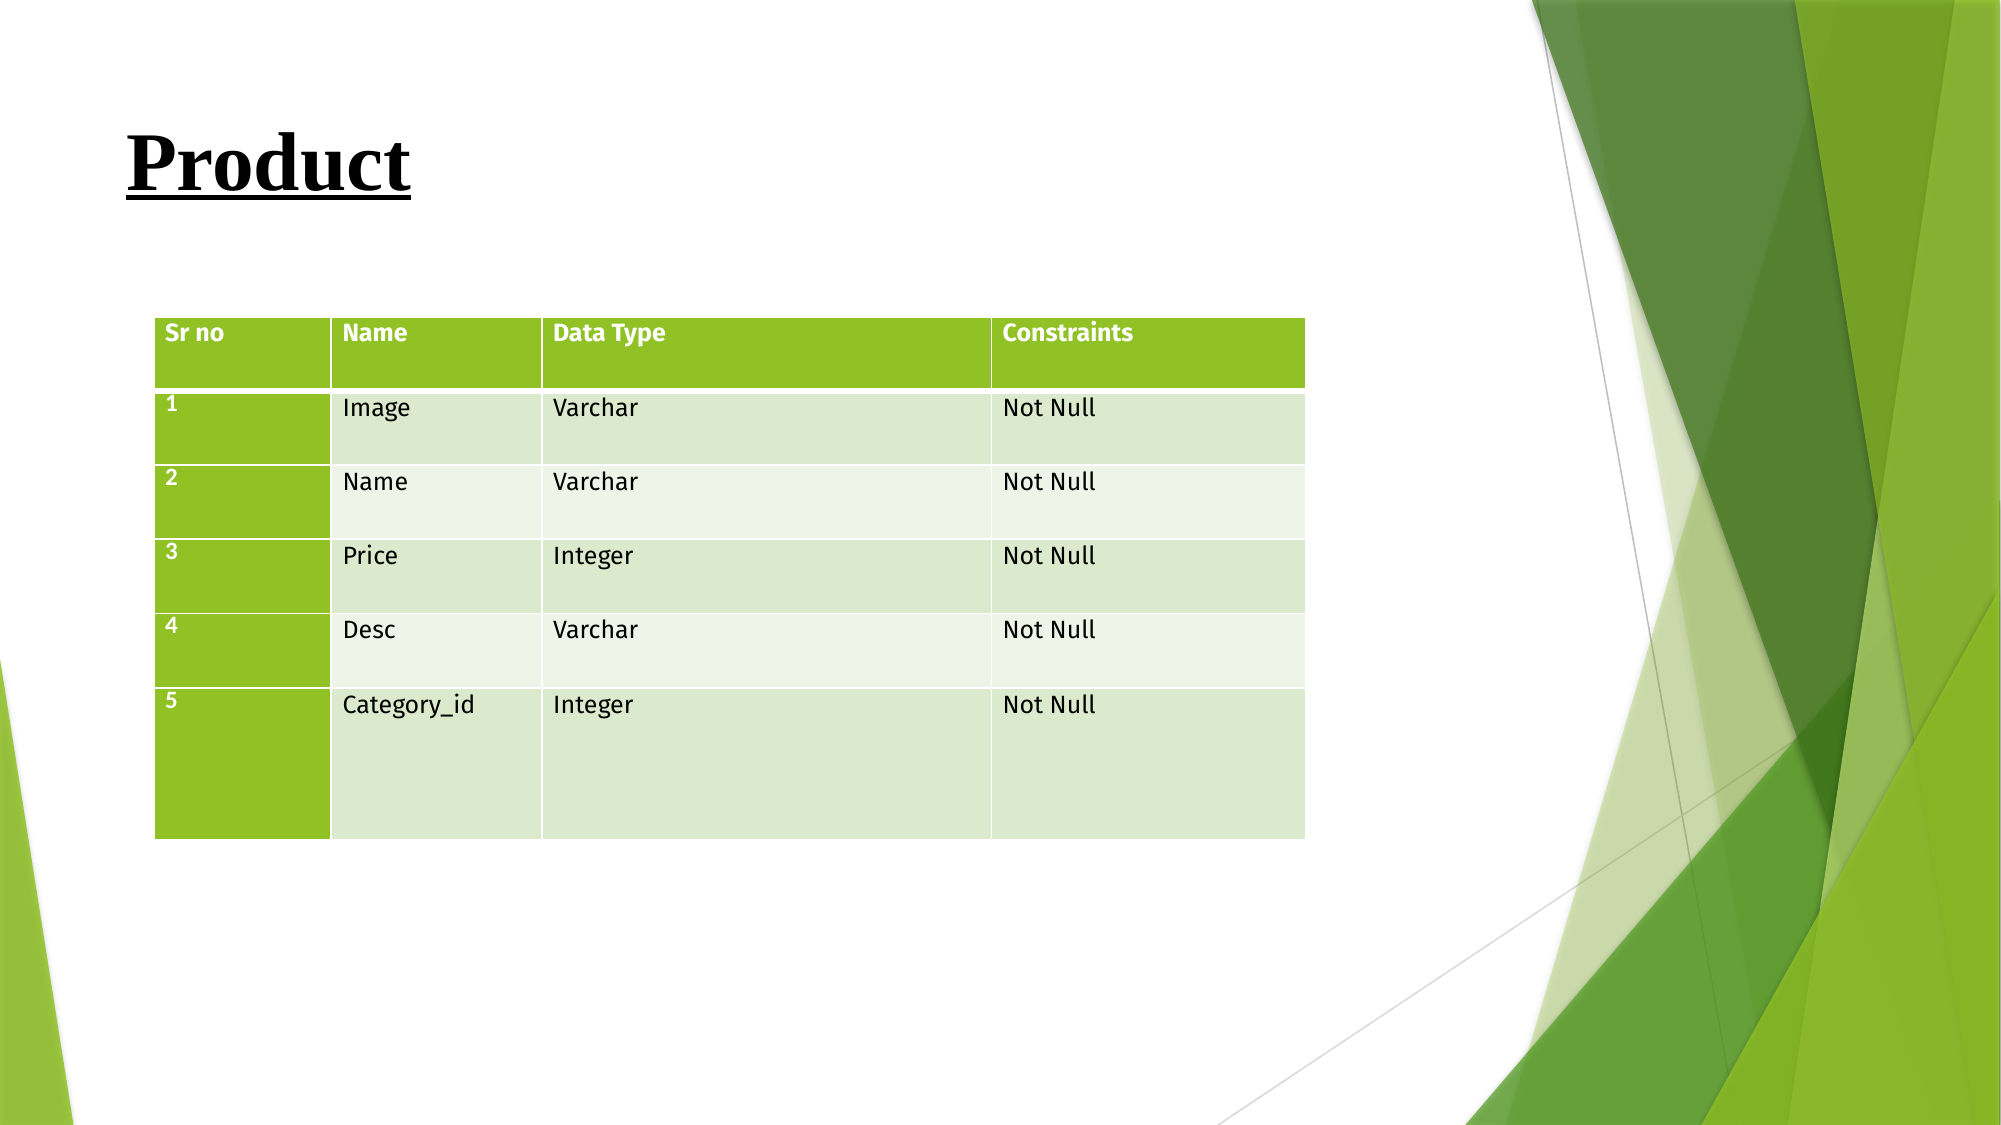

# Product
| Sr no | Name | Data Type | Constraints |
| --- | --- | --- | --- |
| 1 | Image | Varchar | Not Null |
| 2 | Name | Varchar | Not Null |
| 3 | Price | Integer | Not Null |
| 4 | Desc | Varchar | Not Null |
| 5 | Category\_id | Integer | Not Null |